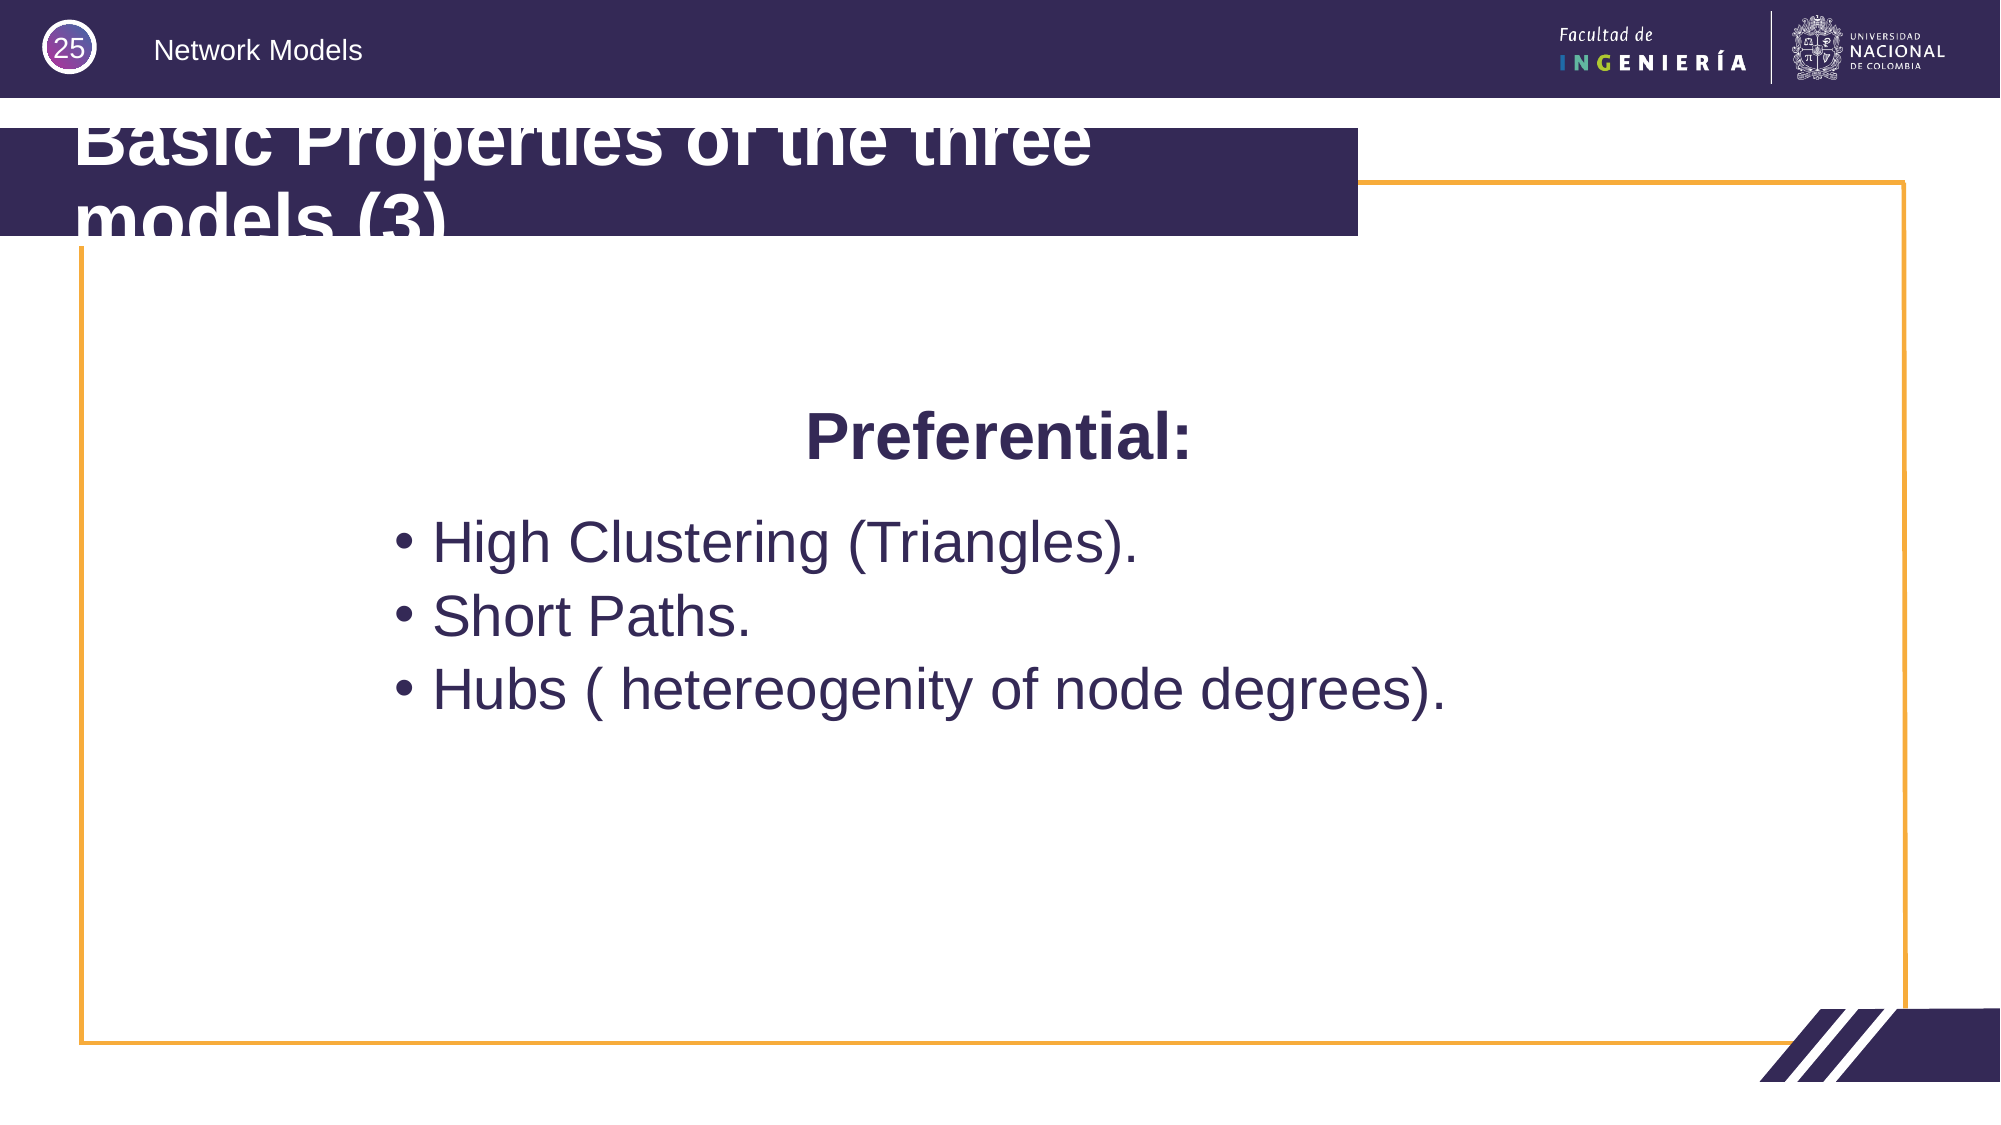

25
# Basic Properties of the three models (3)
Preferential:
High Clustering (Triangles).
Short Paths.
Hubs ( hetereogenity of node degrees).